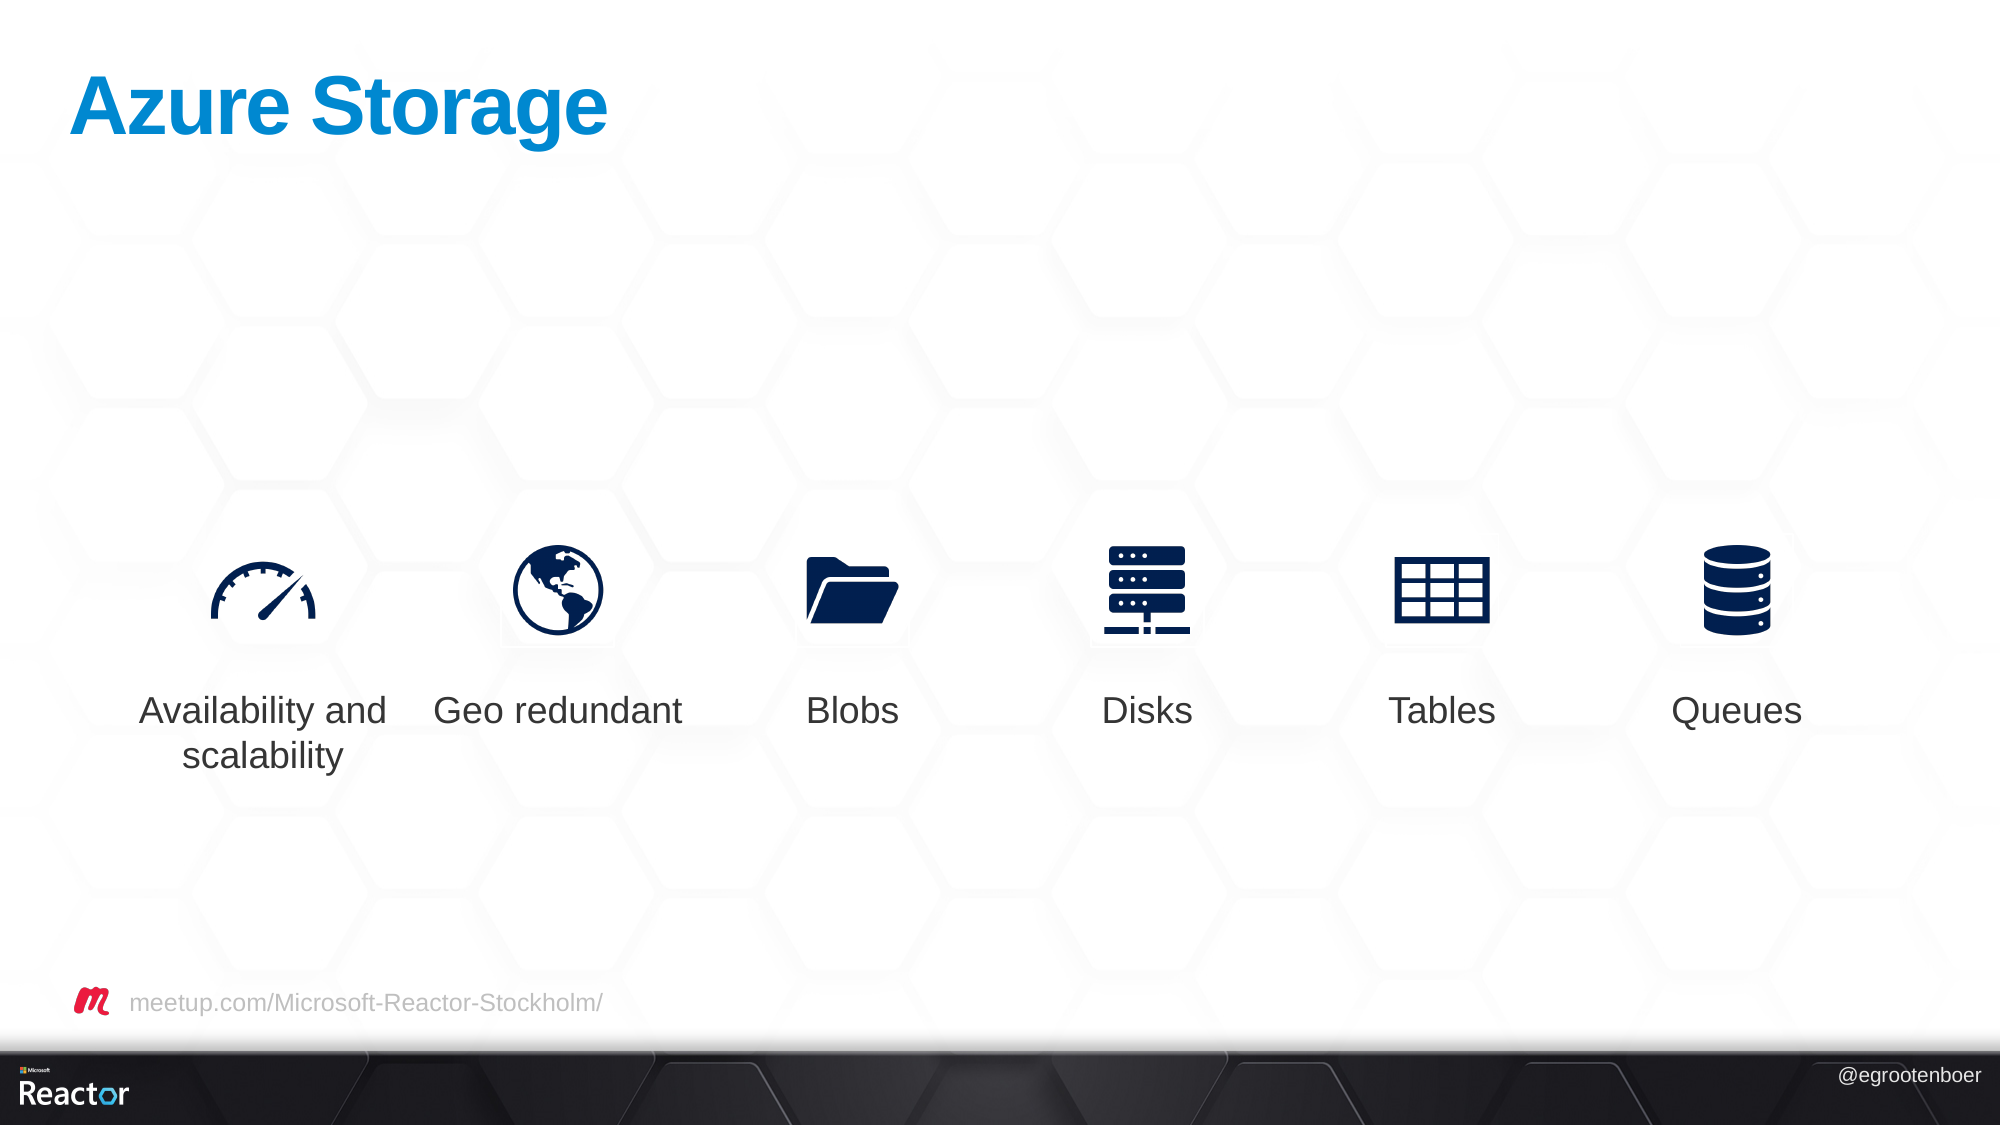

# Azure Storage
Availability and scalability
Geo redundant
Blobs
Disks
Tables
Queues